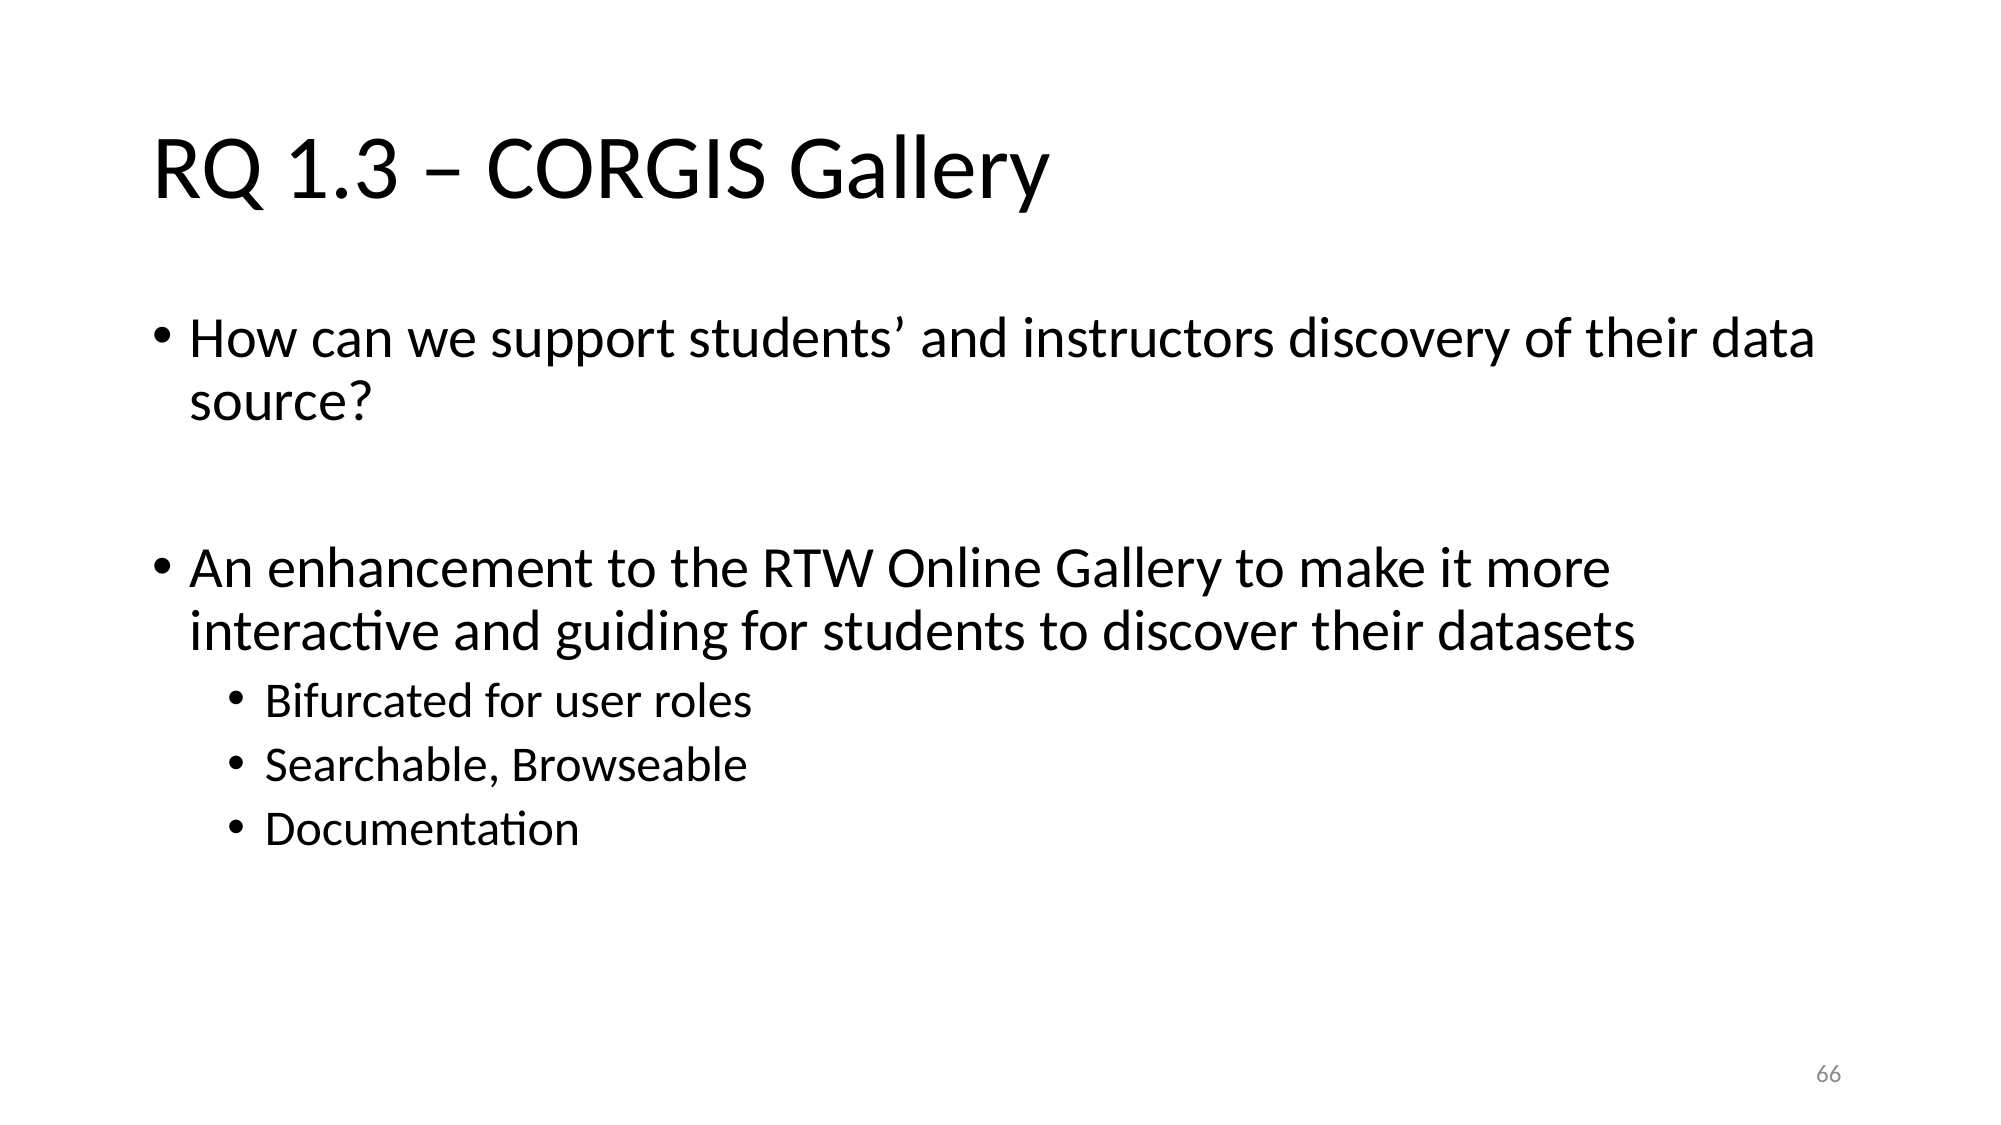

# RQ 1.3 – CORGIS Gallery
How can we support students’ and instructors discovery of their data source?

An enhancement to the RTW Online Gallery to make it more interactive and guiding for students to discover their datasets
Bifurcated for user roles
Searchable, Browseable
Documentation

66